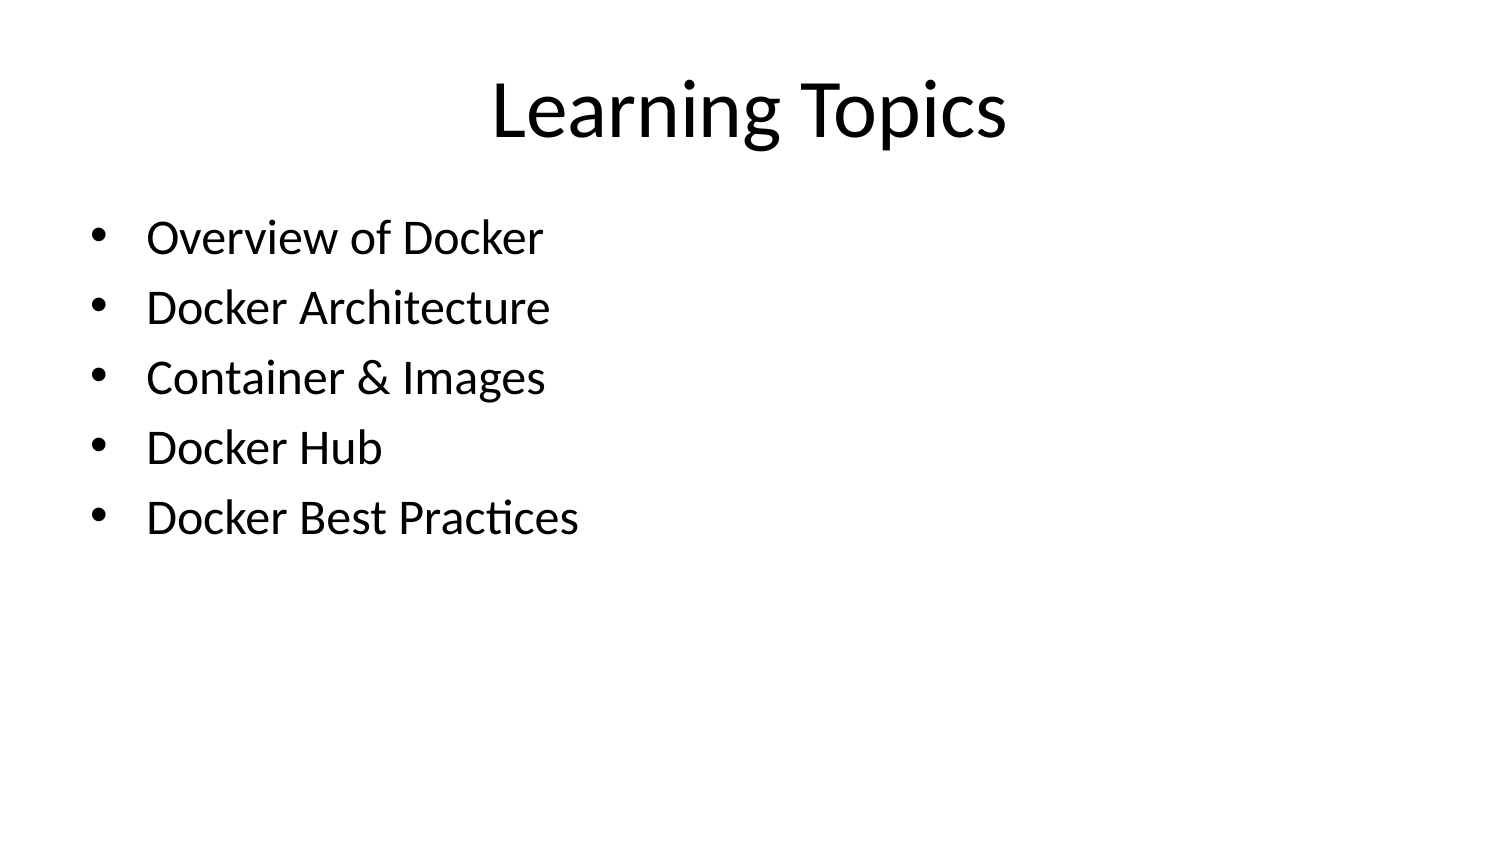

# Learning Topics
Overview of Docker
Docker Architecture
Container & Images
Docker Hub
Docker Best Practices